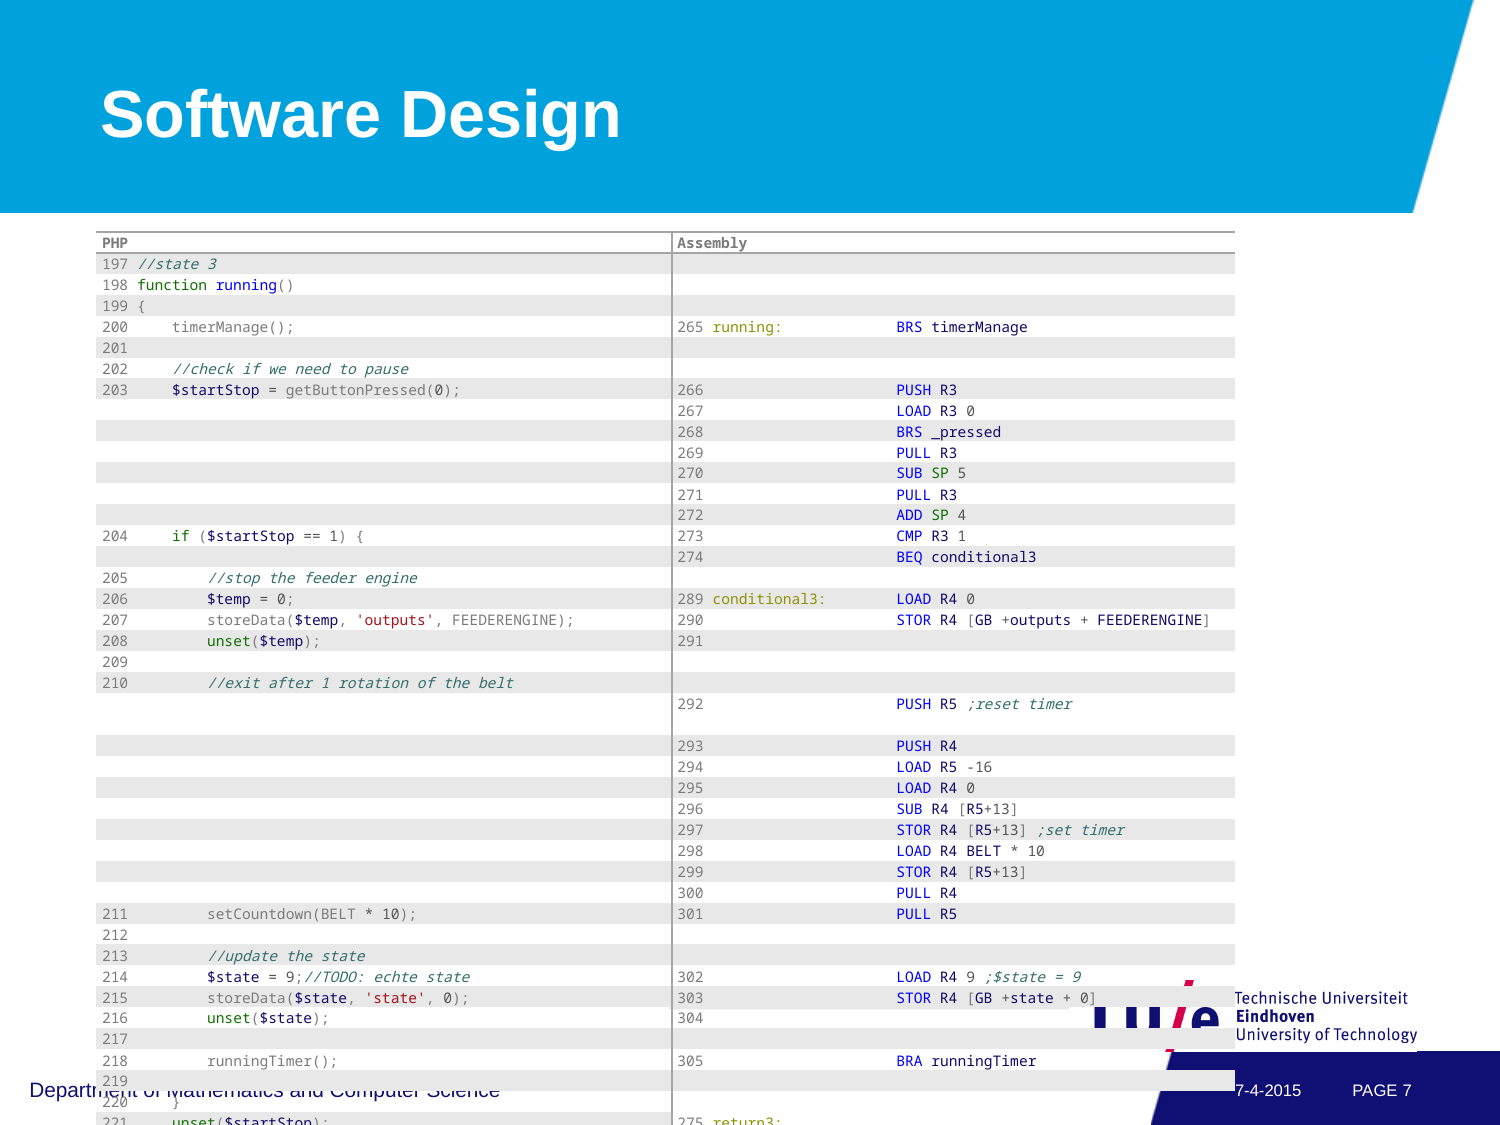

# Software Design
| PHP | Assembly |
| --- | --- |
| 197 //state 3 |  |
| 198 function running() |  |
| 199 { |  |
| 200 timerManage(); | 265 running: BRS timerManage |
| 201 |  |
| 202 //check if we need to pause |  |
| 203 $startStop = getButtonPressed(0); | 266 PUSH R3 |
|  | 267 LOAD R3 0 |
|  | 268 BRS \_pressed |
|  | 269 PULL R3 |
|  | 270 SUB SP 5 |
|  | 271 PULL R3 |
|  | 272 ADD SP 4 |
| 204 if ($startStop == 1) { | 273 CMP R3 1 |
|  | 274 BEQ conditional3 |
| 205 //stop the feeder engine |  |
| 206 $temp = 0; | 289 conditional3: LOAD R4 0 |
| 207 storeData($temp, 'outputs', FEEDERENGINE); | 290 STOR R4 [GB +outputs + FEEDERENGINE] |
| 208 unset($temp); | 291 |
| 209 |  |
| 210 //exit after 1 rotation of the belt |  |
|  | 292 PUSH R5 ;reset timer |
|  | 293 PUSH R4 |
|  | 294 LOAD R5 -16 |
|  | 295 LOAD R4 0 |
|  | 296 SUB R4 [R5+13] |
|  | 297 STOR R4 [R5+13] ;set timer |
|  | 298 LOAD R4 BELT \* 10 |
|  | 299 STOR R4 [R5+13] |
|  | 300 PULL R4 |
| 211 setCountdown(BELT \* 10); | 301 PULL R5 |
| 212 |  |
| 213 //update the state |  |
| 214 $state = 9;//TODO: echte state | 302 LOAD R4 9 ;$state = 9 |
| 215 storeData($state, 'state', 0); | 303 STOR R4 [GB +state + 0] |
| 216 unset($state); | 304 |
| 217 |  |
| 218 runningTimer(); | 305 BRA runningTimer |
| 219 |  |
| 220 } |  |
| 221 unset($startStop); | 275 return3: |
| … | … |

Department of Mathematics and Computer Science
7-4-2015
PAGE 7